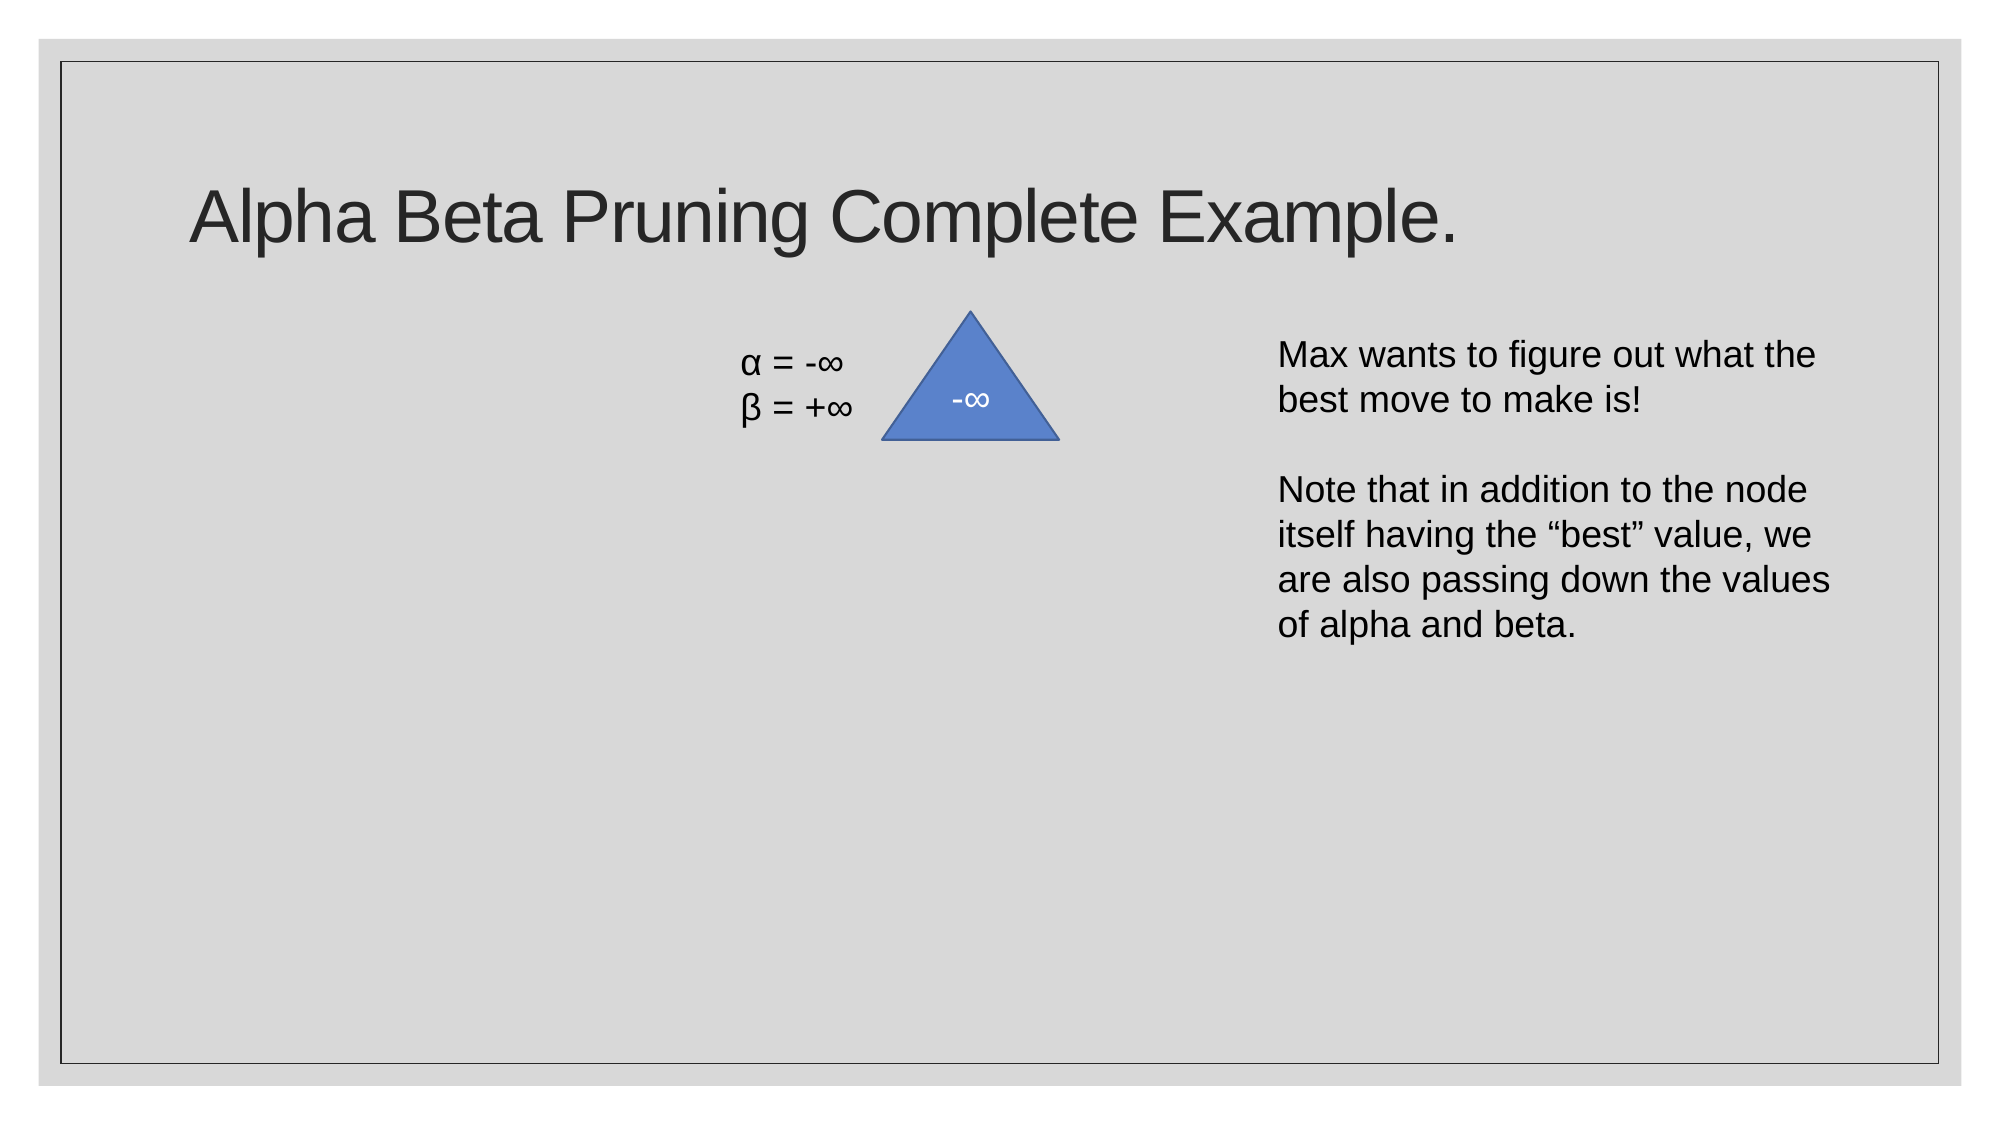

# Alpha Beta Pruning Complete Example.

Max wants to figure out what the best move to make is!

Note that in addition to the node itself having the “best” value, we are also passing down the values of alpha and beta.
α = -∞
β = +∞
-∞